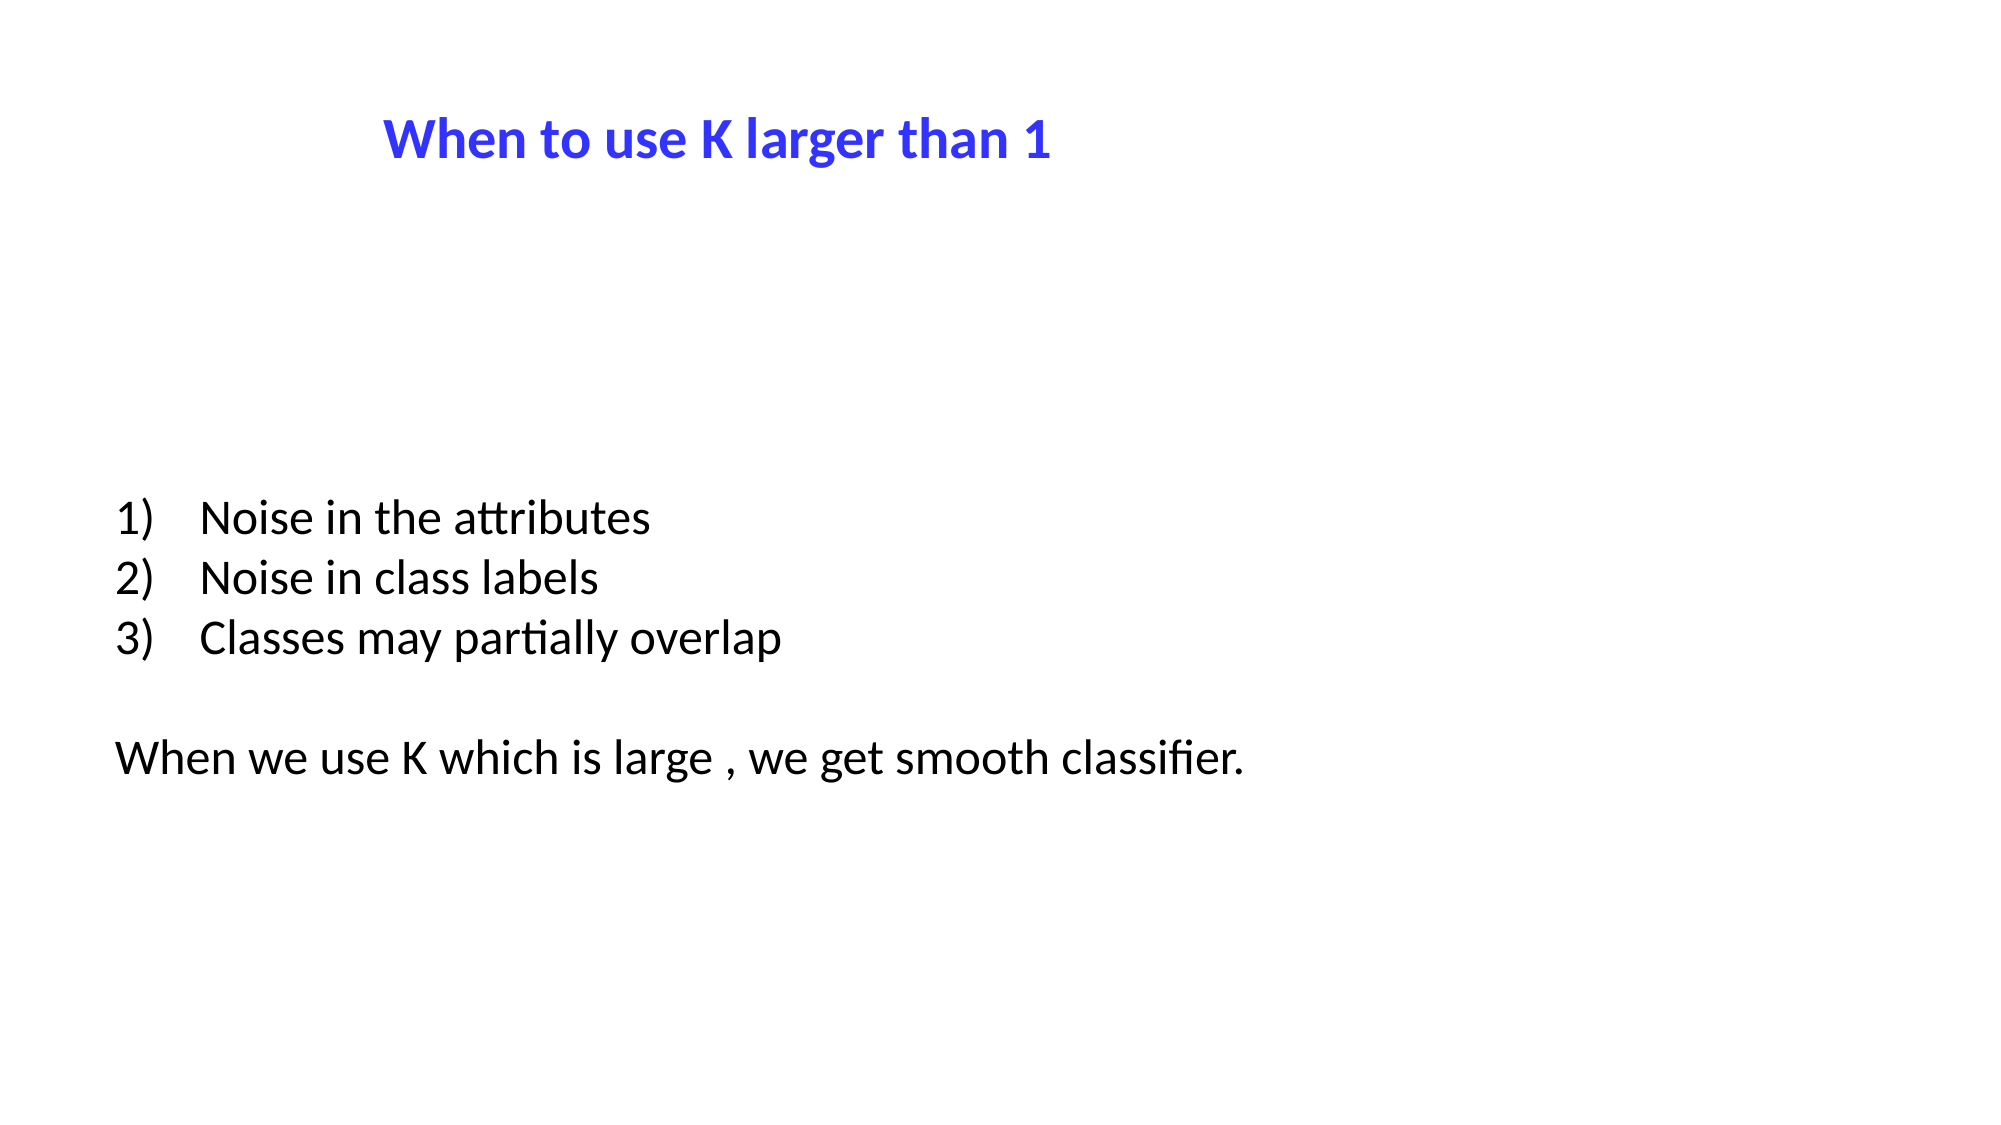

# When to use K larger than 1

Noise in the attributes
Noise in class labels
Classes may partially overlap

When we use K which is large , we get smooth classifier.